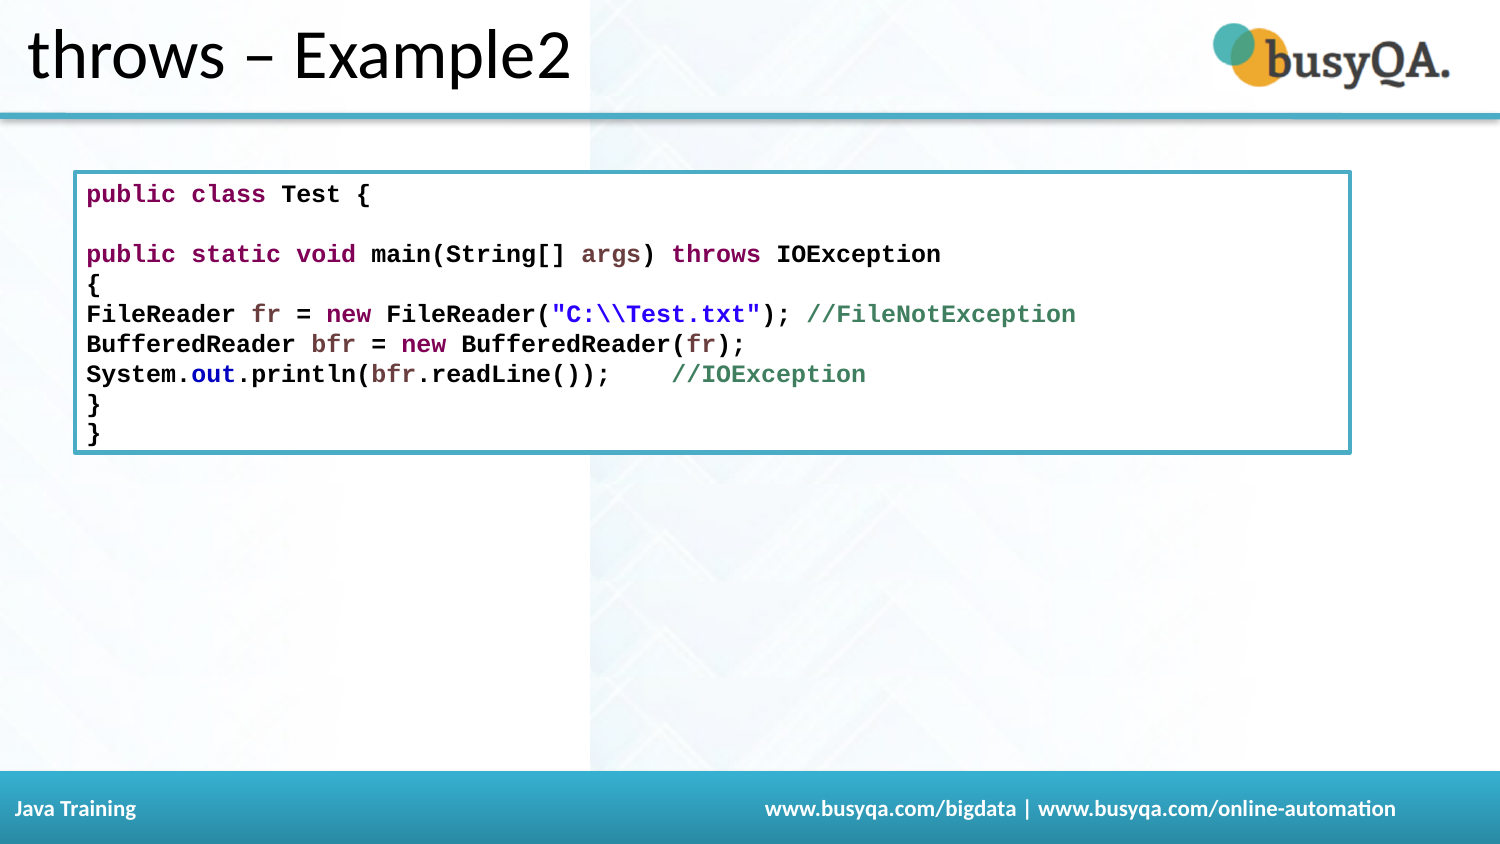

# throws – Example2
public class Test {

public static void main(String[] args) throws IOException
{
FileReader fr = new FileReader("C:\\Test.txt"); //FileNotException
BufferedReader bfr = new BufferedReader(fr);
System.out.println(bfr.readLine());    //IOException
}
}
110